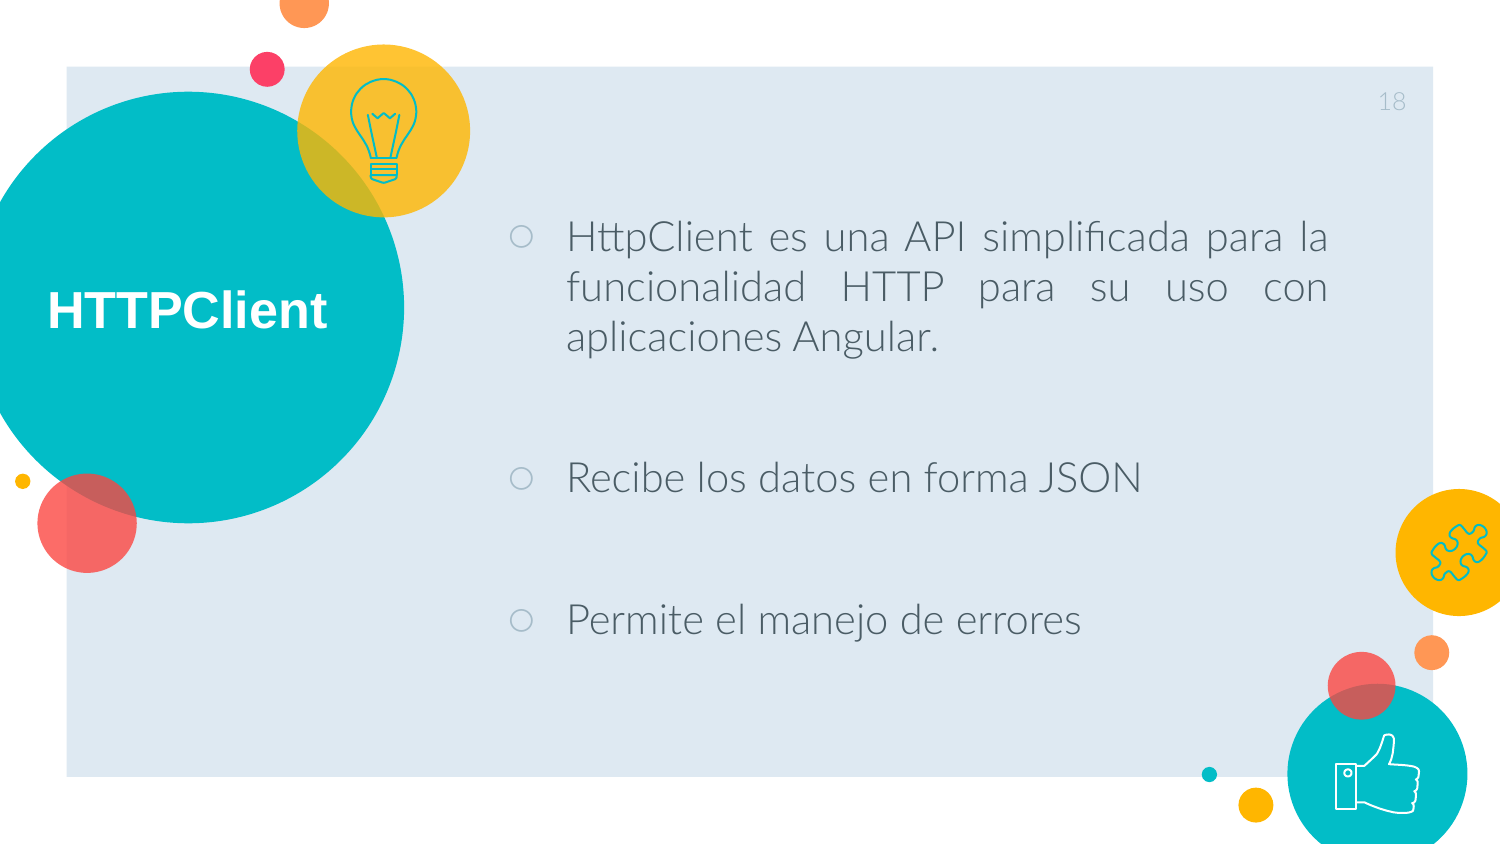

18
# HTTPClient
HttpClient es una API simplificada para la funcionalidad HTTP para su uso con aplicaciones Angular.

Recibe los datos en forma JSON

Permite el manejo de errores